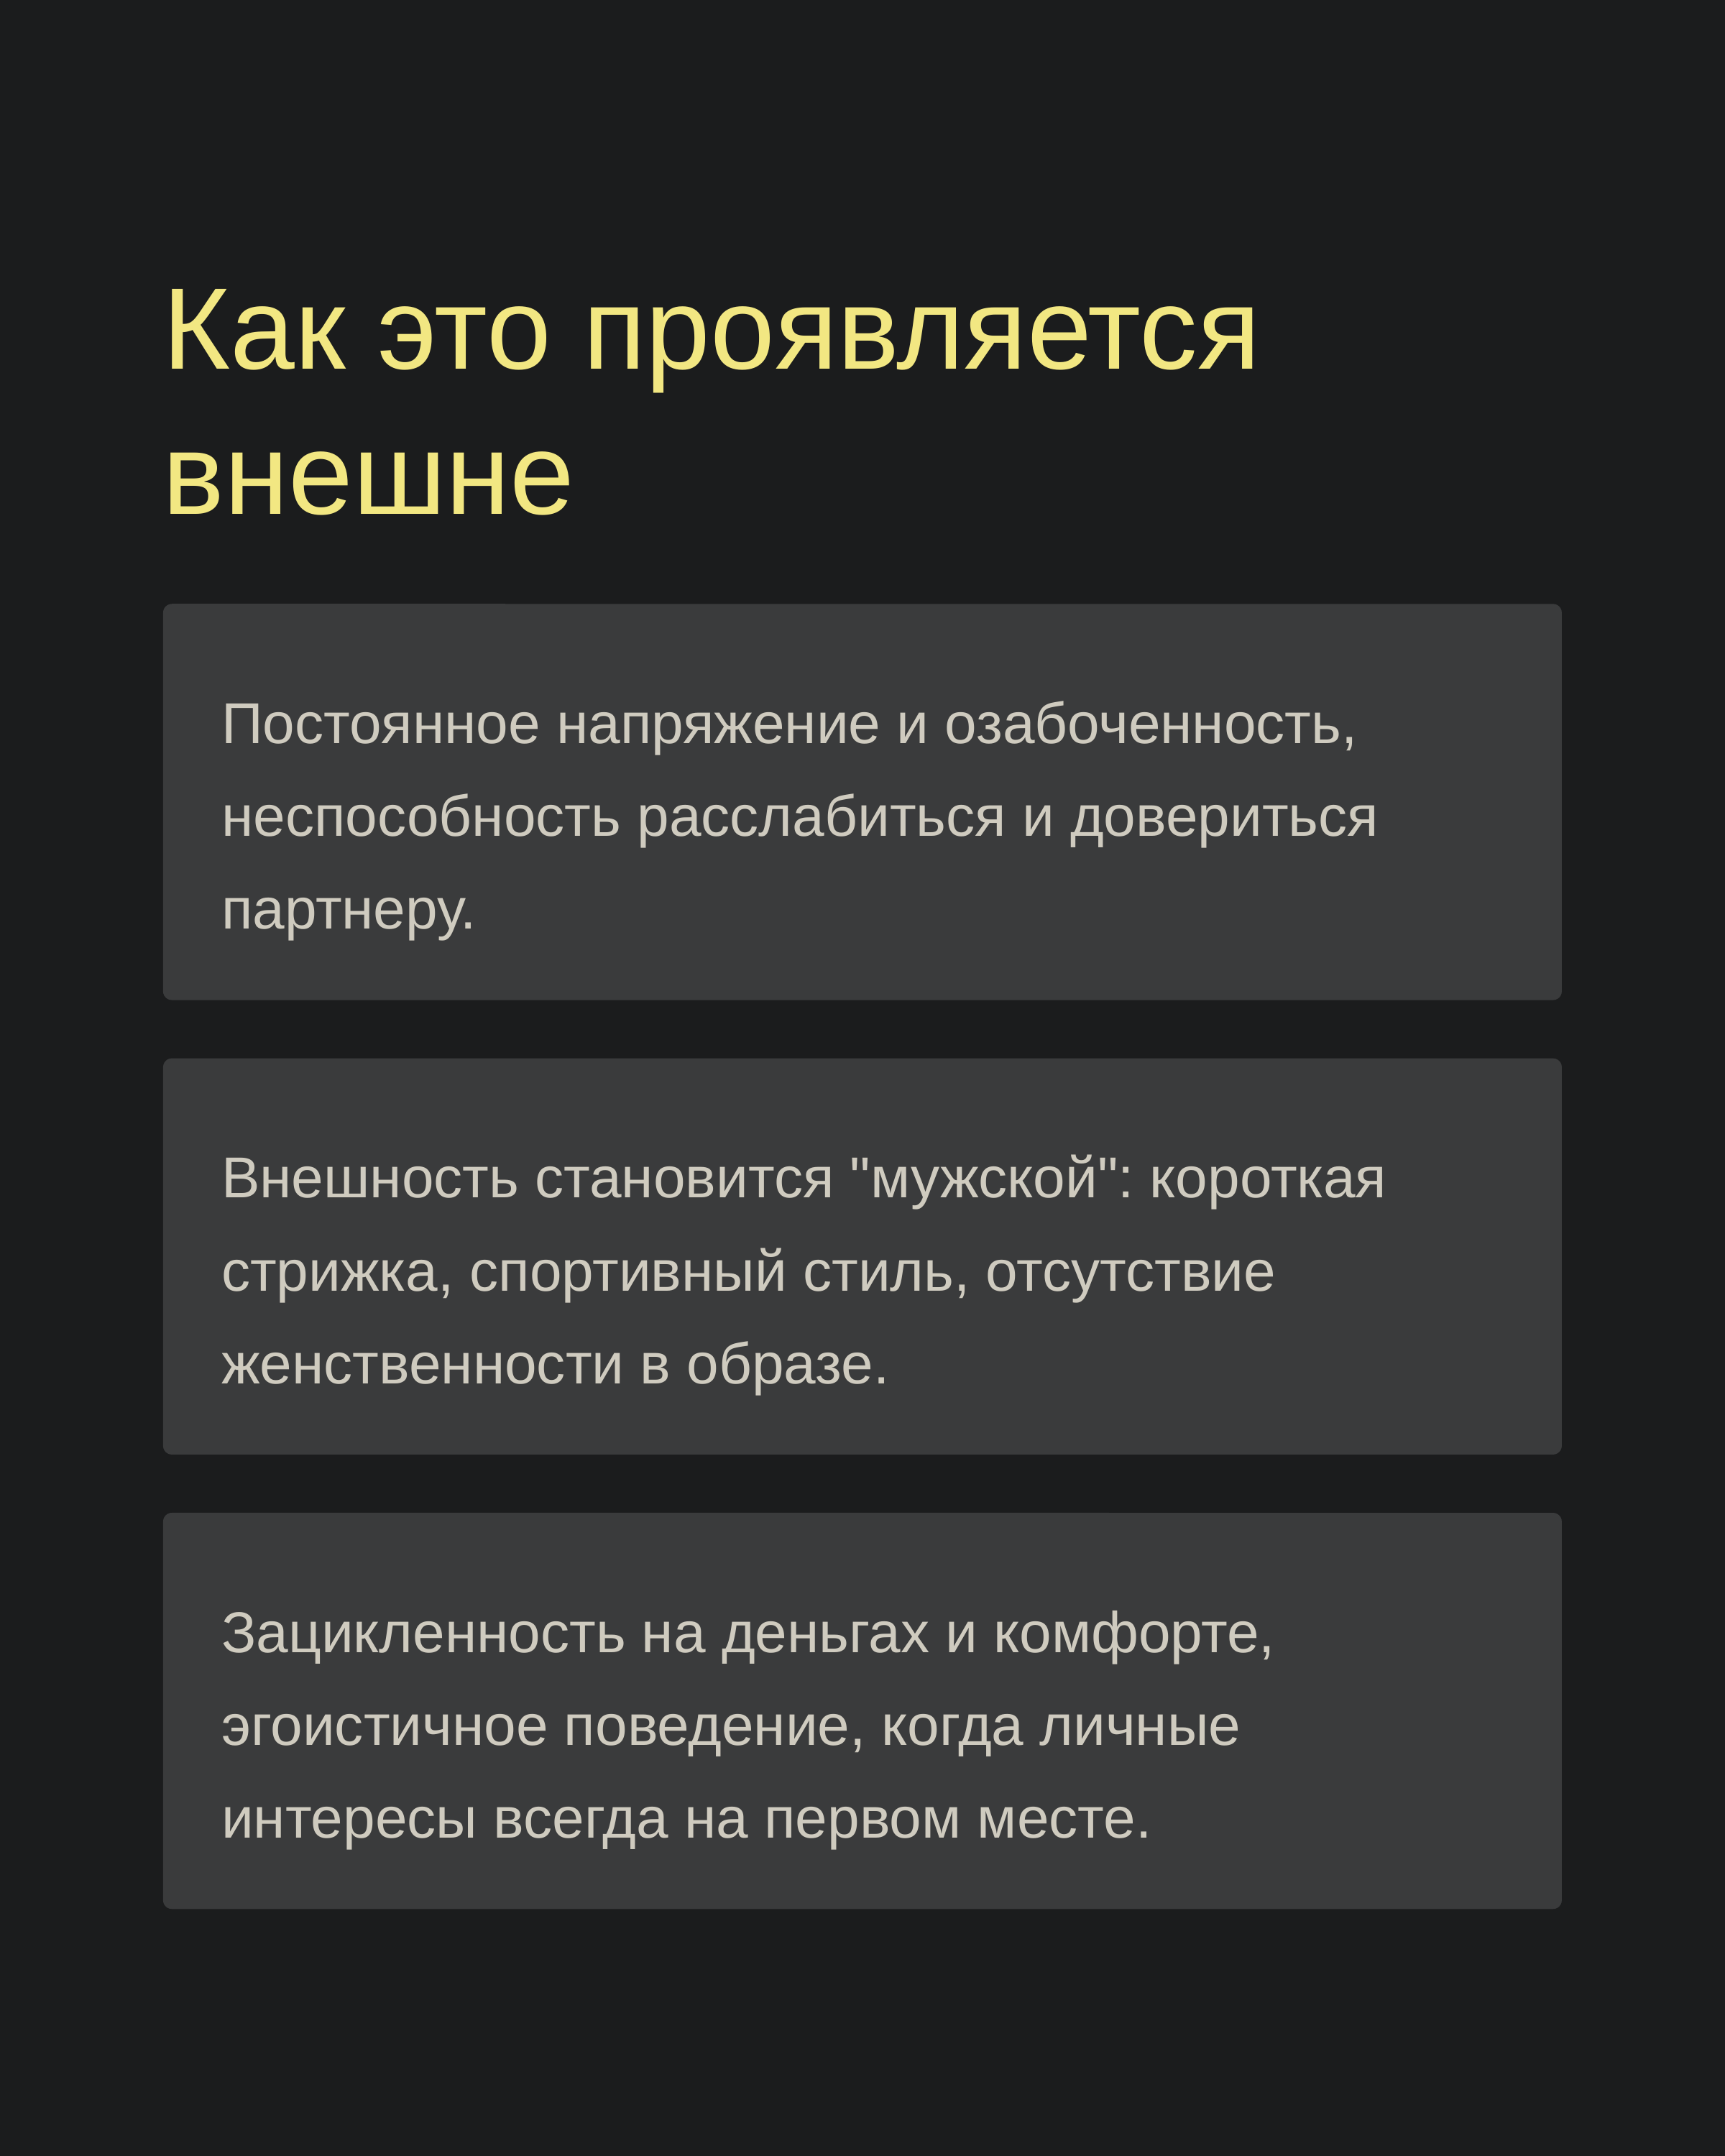

Как это проявляется внешне

Постоянное напряжение и озабоченность, неспособность расслабиться и довериться партнеру.

Внешность становится "мужской": короткая стрижка, спортивный стиль, отсутствие женственности в образе.

Зацикленность на деньгах и комфорте, эгоистичное поведение, когда личные интересы всегда на первом месте.